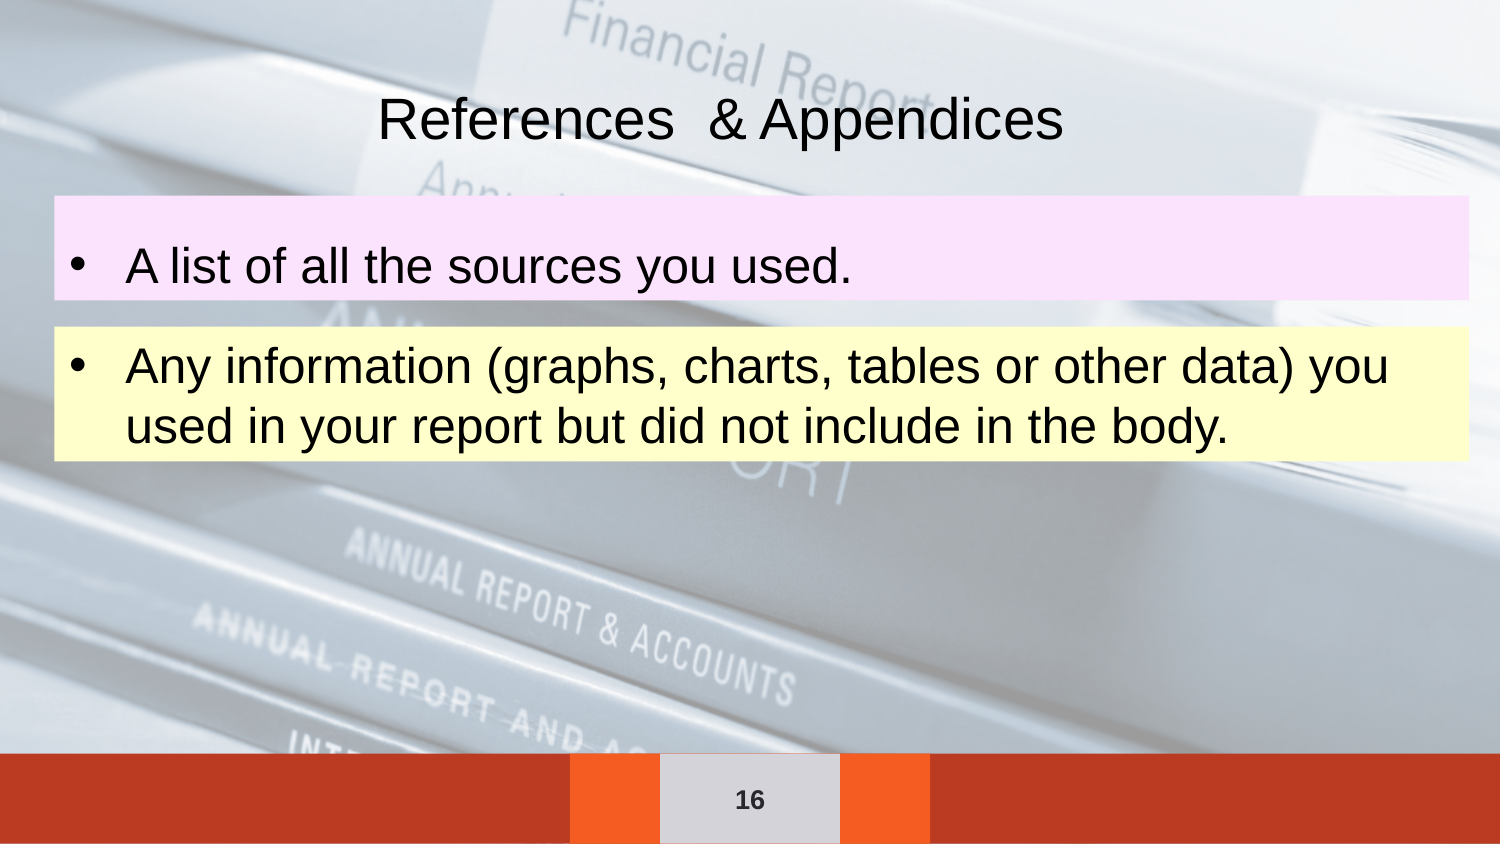

References  & Appendices

A list of all the sources you used.
Any information (graphs, charts, tables or other data) you used in your report but did not include in the body.
16